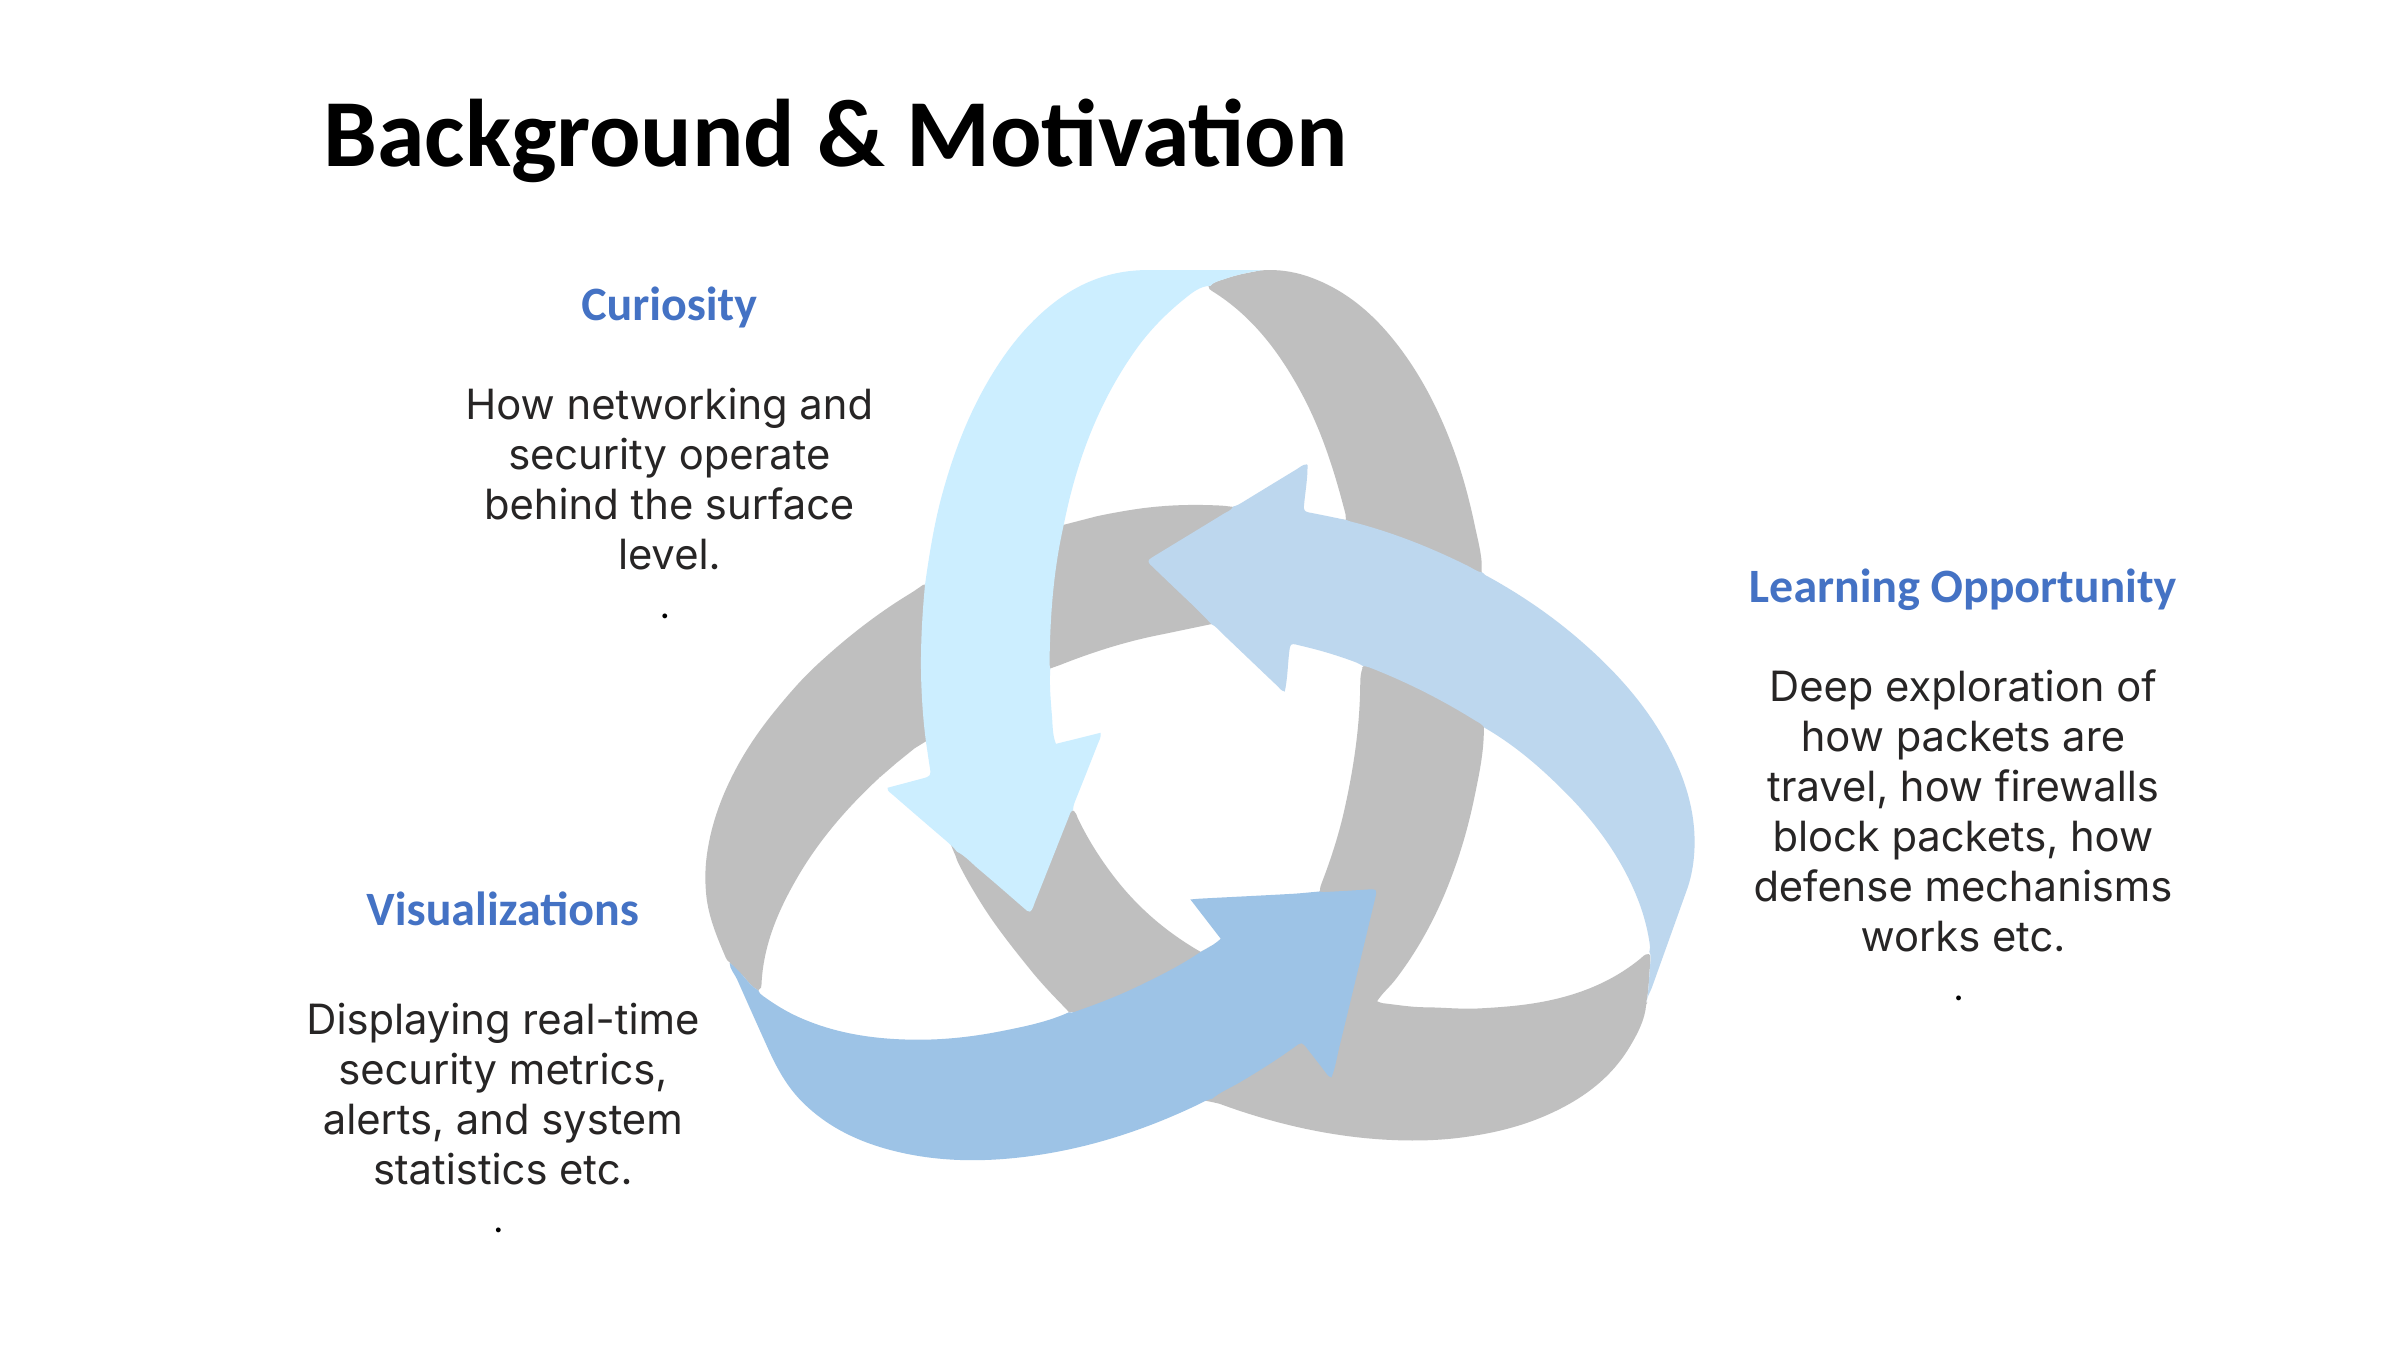

# Background & Motivation
Curiosity

How networking and security operate behind the surface level.
.

Learning Opportunity

Deep exploration of how packets are travel, how firewalls block packets, how defense mechanisms works etc.
.
Visualizations

Displaying real-time security metrics, alerts, and system statistics etc.
.